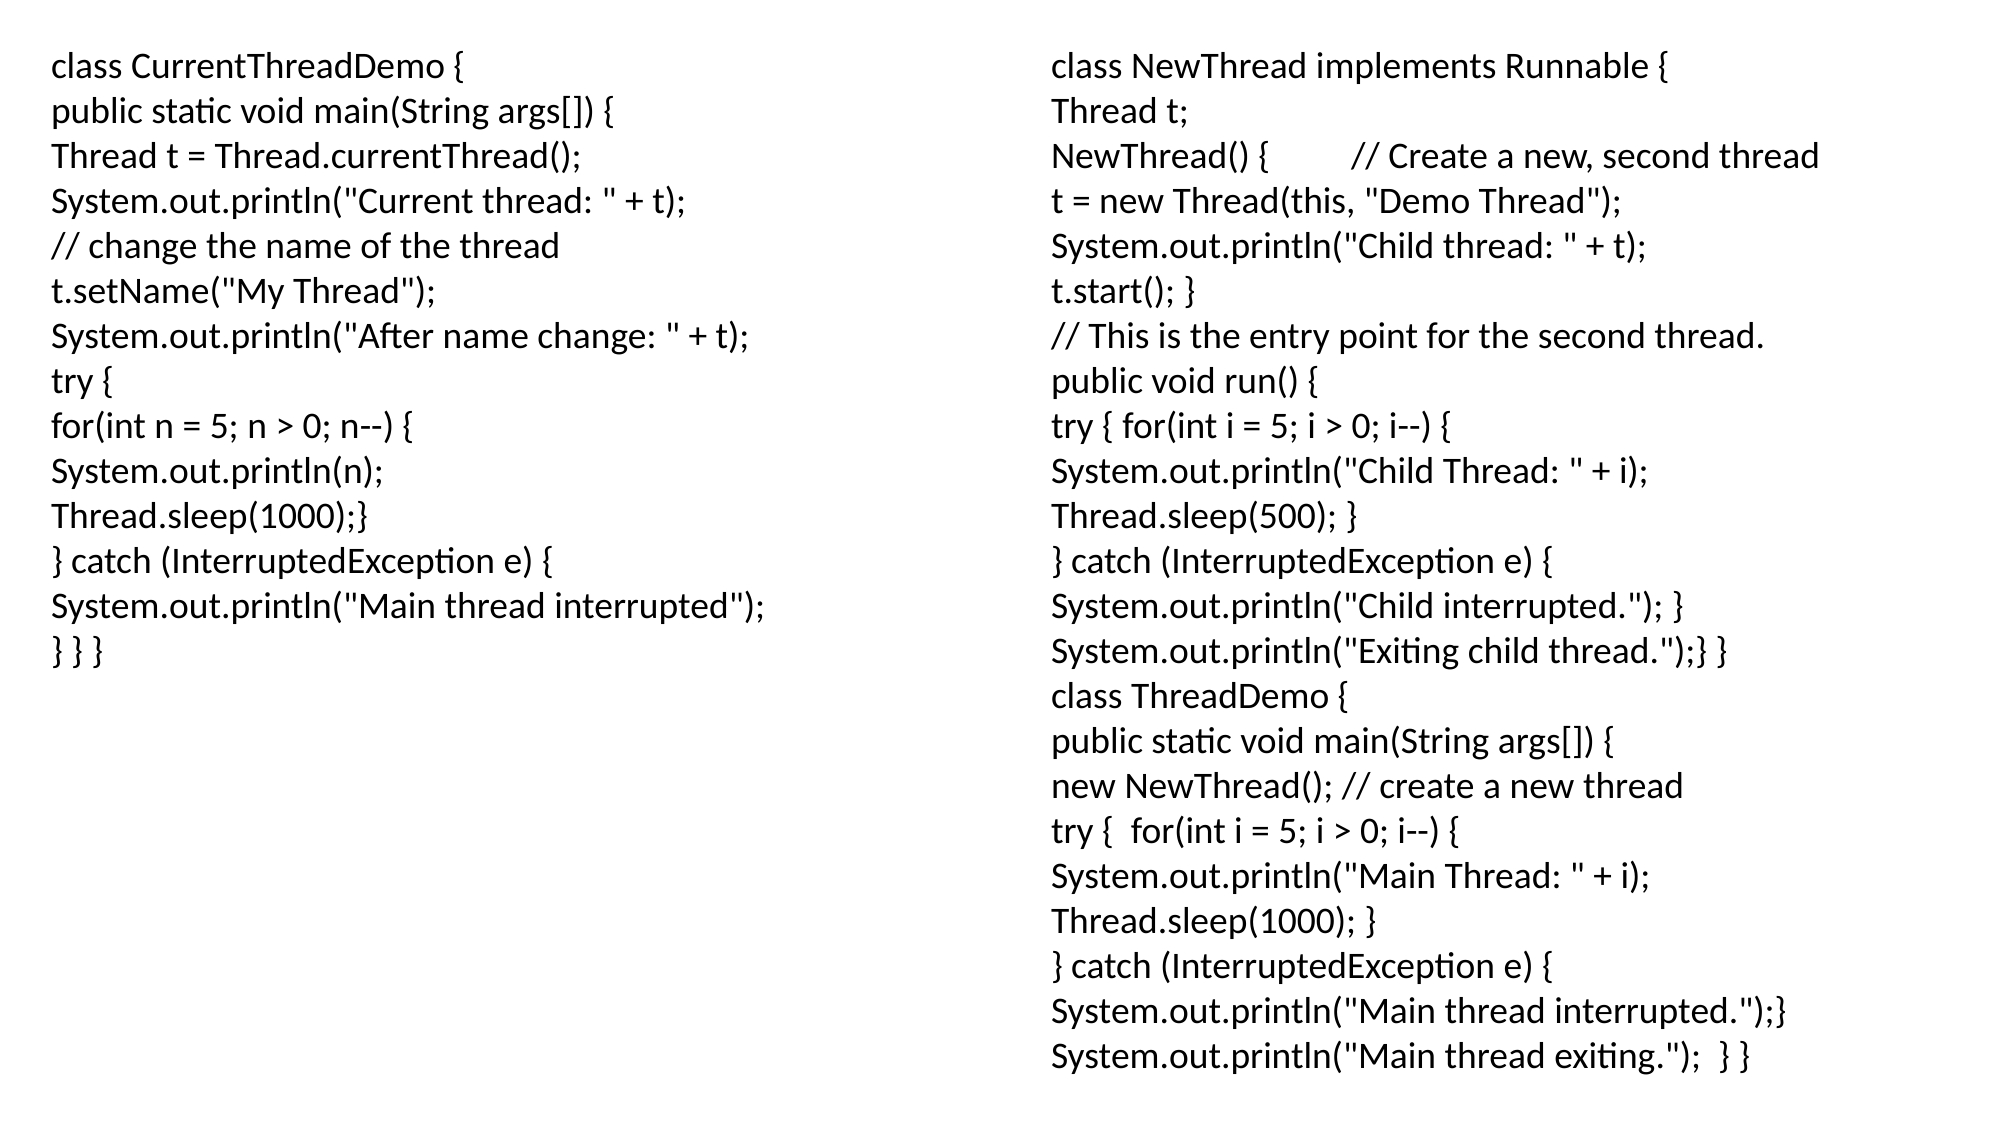

class CurrentThreadDemo {
public static void main(String args[]) {
Thread t = Thread.currentThread();
System.out.println("Current thread: " + t);
// change the name of the thread
t.setName("My Thread");
System.out.println("After name change: " + t);
try {
for(int n = 5; n > 0; n--) {
System.out.println(n);
Thread.sleep(1000);}
} catch (InterruptedException e) {
System.out.println("Main thread interrupted");
} } }
class NewThread implements Runnable {
Thread t;
NewThread() {	// Create a new, second thread
t = new Thread(this, "Demo Thread");
System.out.println("Child thread: " + t);
t.start(); }
// This is the entry point for the second thread.
public void run() {
try { for(int i = 5; i > 0; i--) {
System.out.println("Child Thread: " + i);
Thread.sleep(500); }
} catch (InterruptedException e) {
System.out.println("Child interrupted."); }
System.out.println("Exiting child thread.");} }
class ThreadDemo {
public static void main(String args[]) {
new NewThread(); // create a new thread
try {  for(int i = 5; i > 0; i--) {
System.out.println("Main Thread: " + i);
Thread.sleep(1000); }
} catch (InterruptedException e) {
System.out.println("Main thread interrupted.");}
System.out.println("Main thread exiting.");  } }